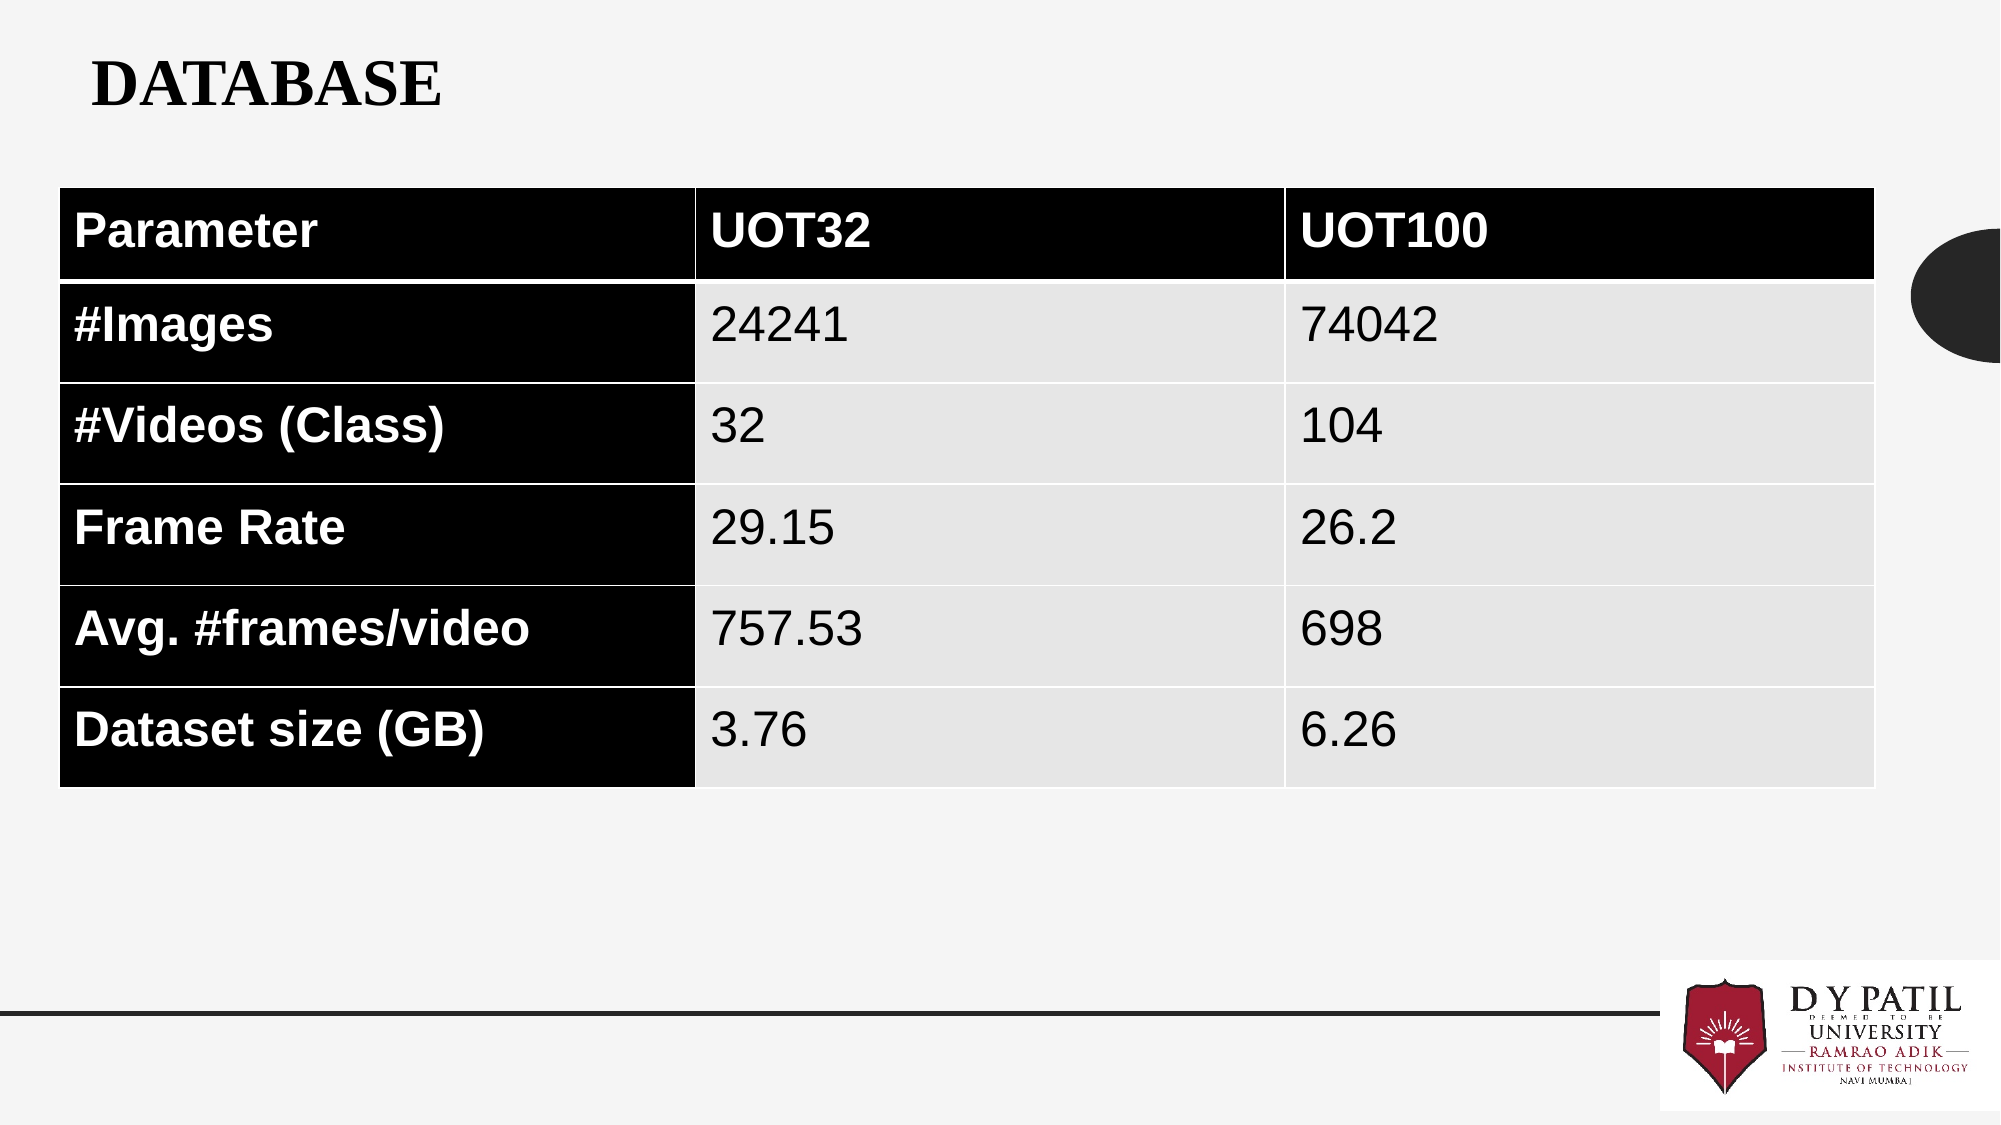

# DATABASE
| Parameter | UOT32 | UOT100 |
| --- | --- | --- |
| #Images | 24241 | 74042 |
| #Videos (Class) | 32 | 104 |
| Frame Rate | 29.15 | 26.2 |
| Avg. #frames/video | 757.53 | 698 |
| Dataset size (GB) | 3.76 | 6.26 |